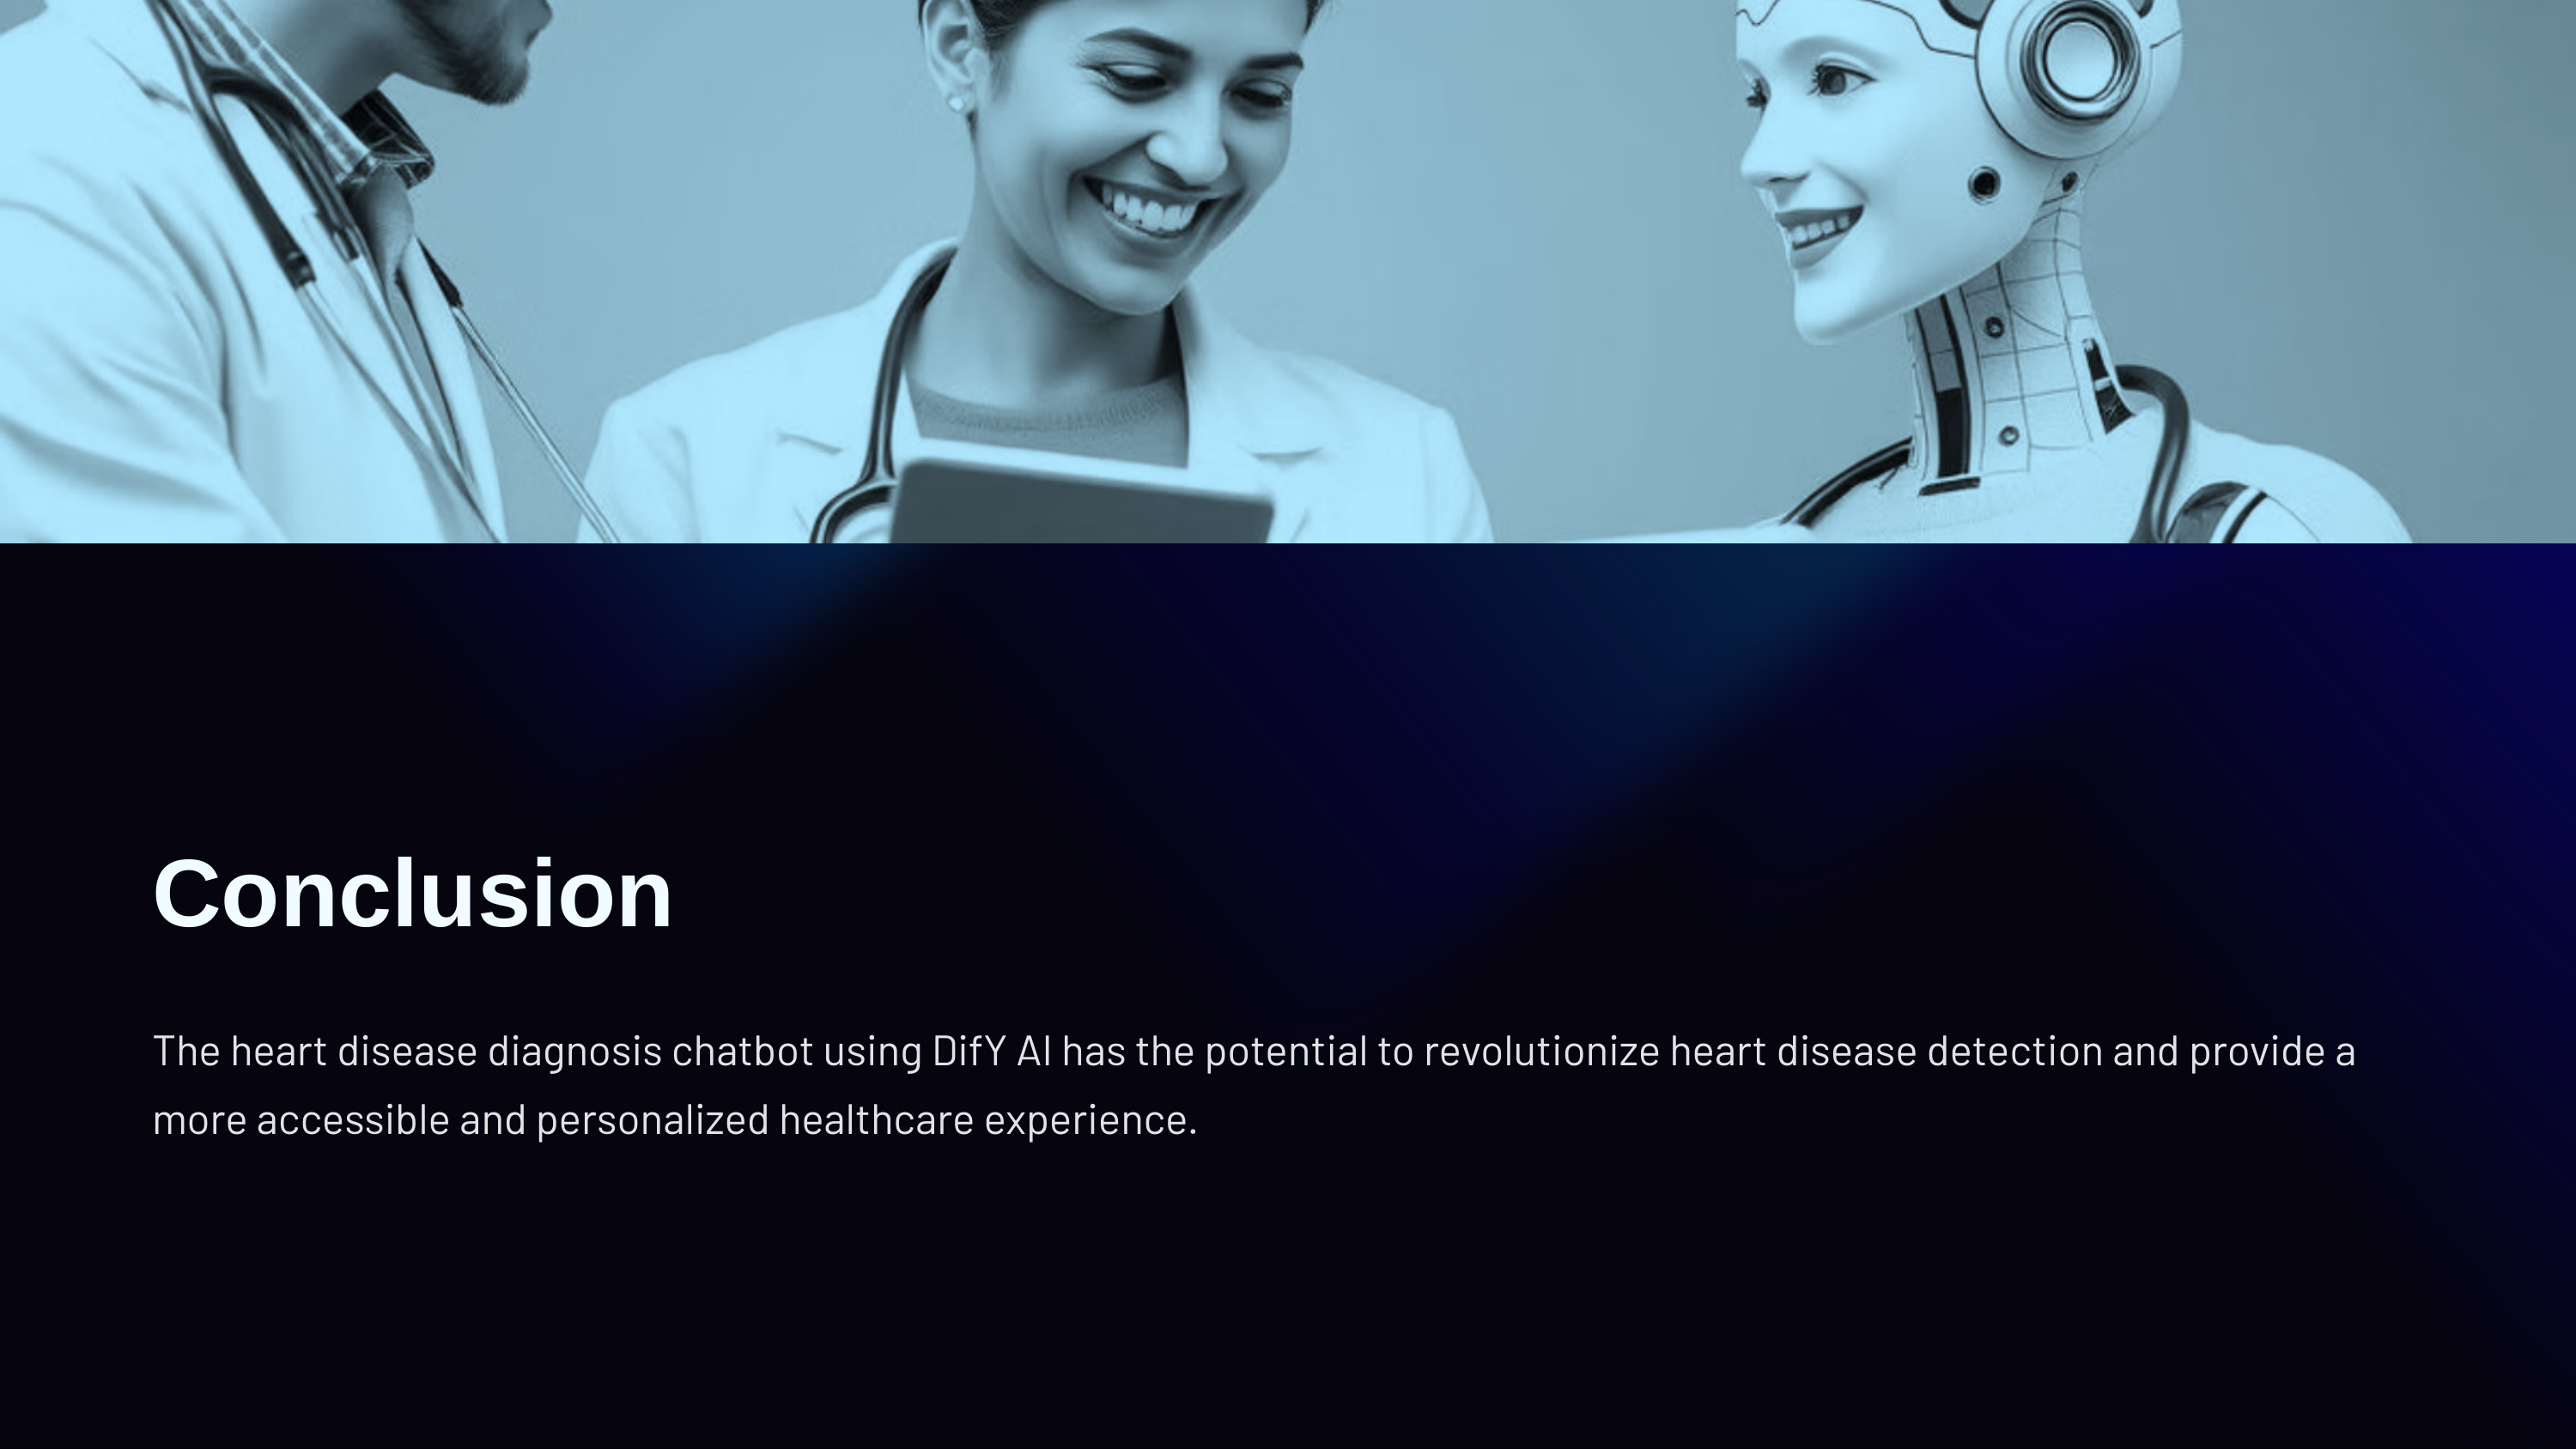

Conclusion
The heart disease diagnosis chatbot using DifY AI has the potential to revolutionize heart disease detection and provide a more accessible and personalized healthcare experience.